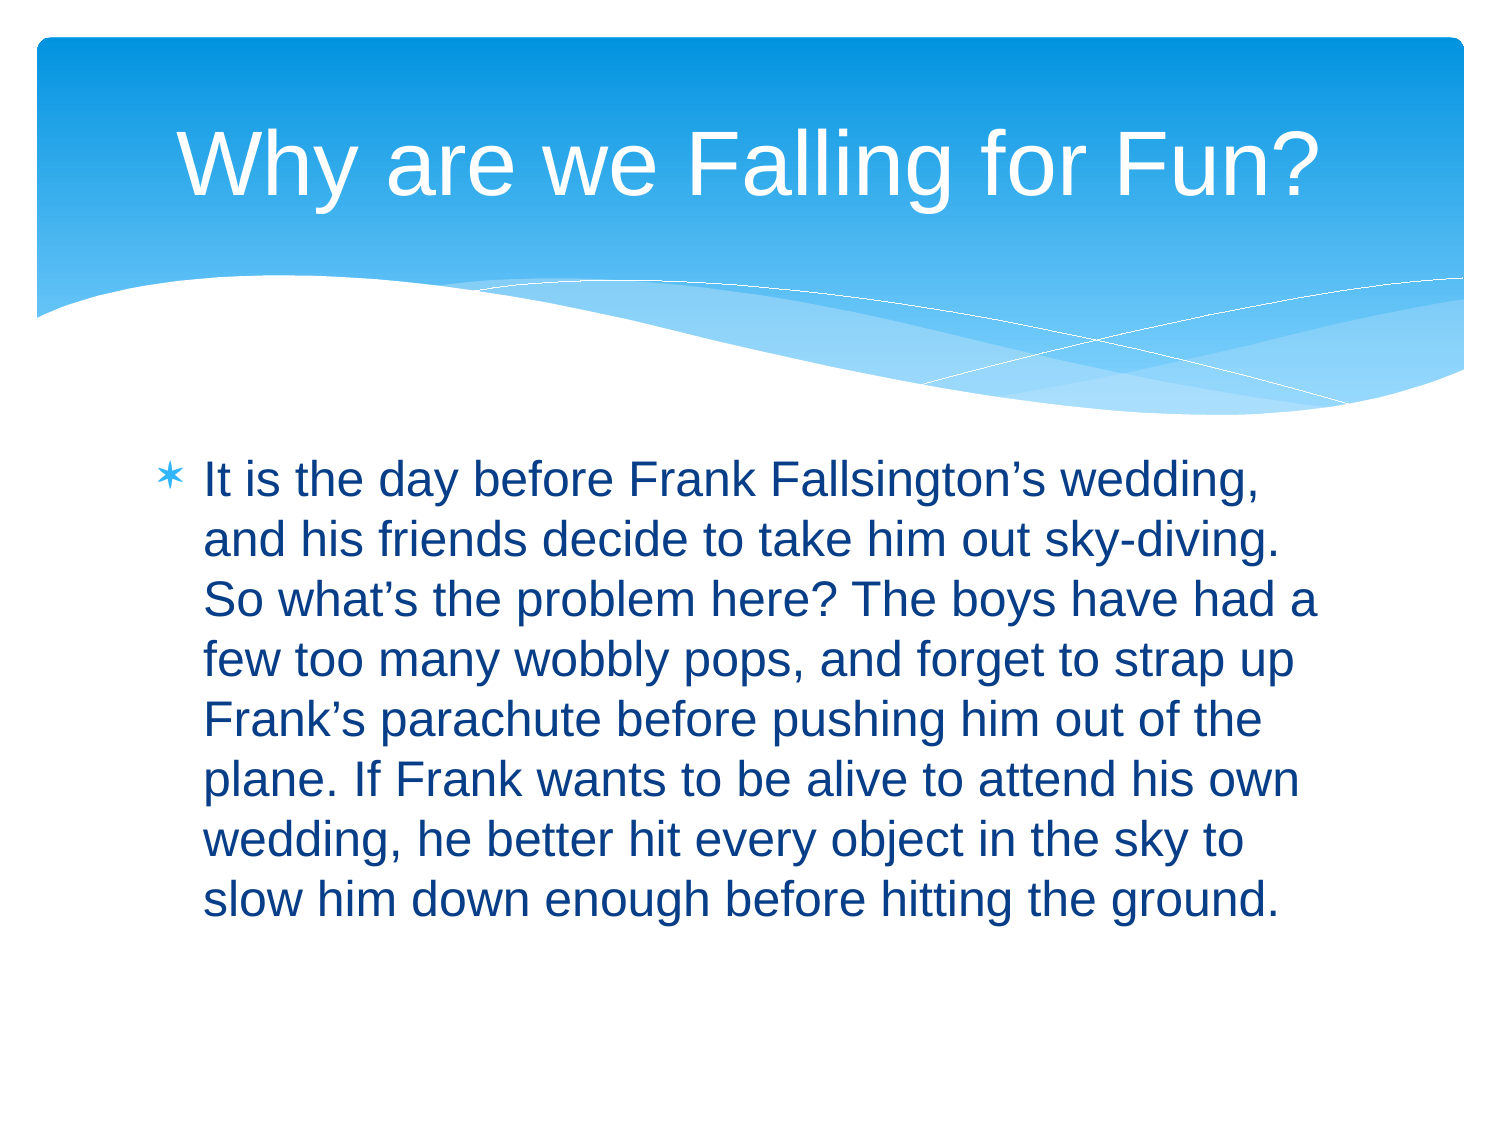

# Why are we Falling for Fun?
It is the day before Frank Fallsington’s wedding, and his friends decide to take him out sky-diving. So what’s the problem here? The boys have had a few too many wobbly pops, and forget to strap up Frank’s parachute before pushing him out of the plane. If Frank wants to be alive to attend his own wedding, he better hit every object in the sky to slow him down enough before hitting the ground.